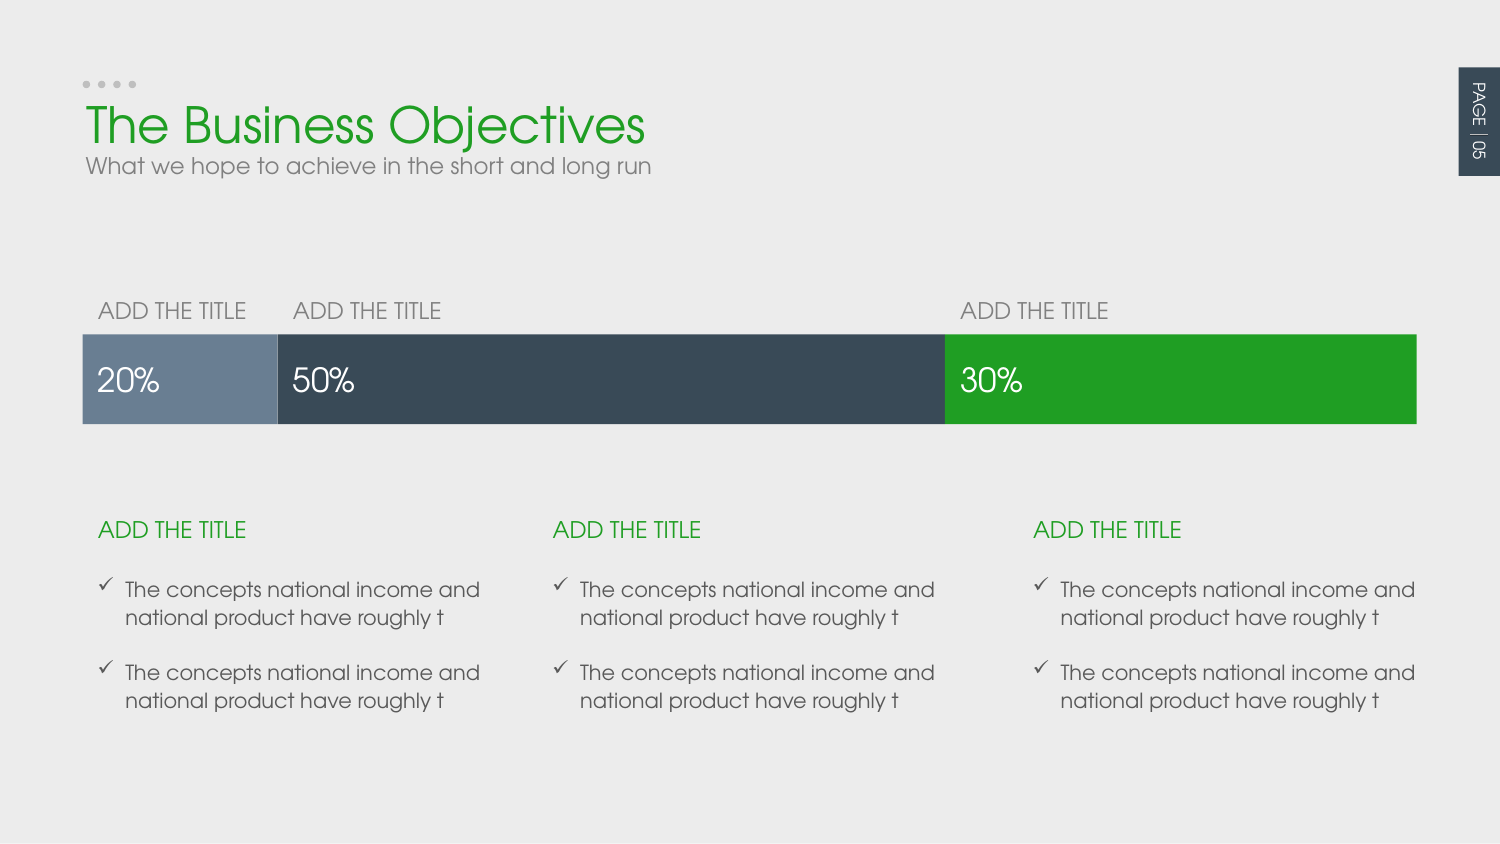

PAGE   05
The Business Objectives
What we hope to achieve in the short and long run
ADD THE TITLE

20%
ADD THE TITLE

50%
ADD THE TITLE

30%
ADD THE TITLE
The concepts national income and national product have roughly t
The concepts national income and national product have roughly t
ADD THE TITLE
The concepts national income and national product have roughly t
The concepts national income and national product have roughly t
ADD THE TITLE
The concepts national income and national product have roughly t
The concepts national income and national product have roughly t